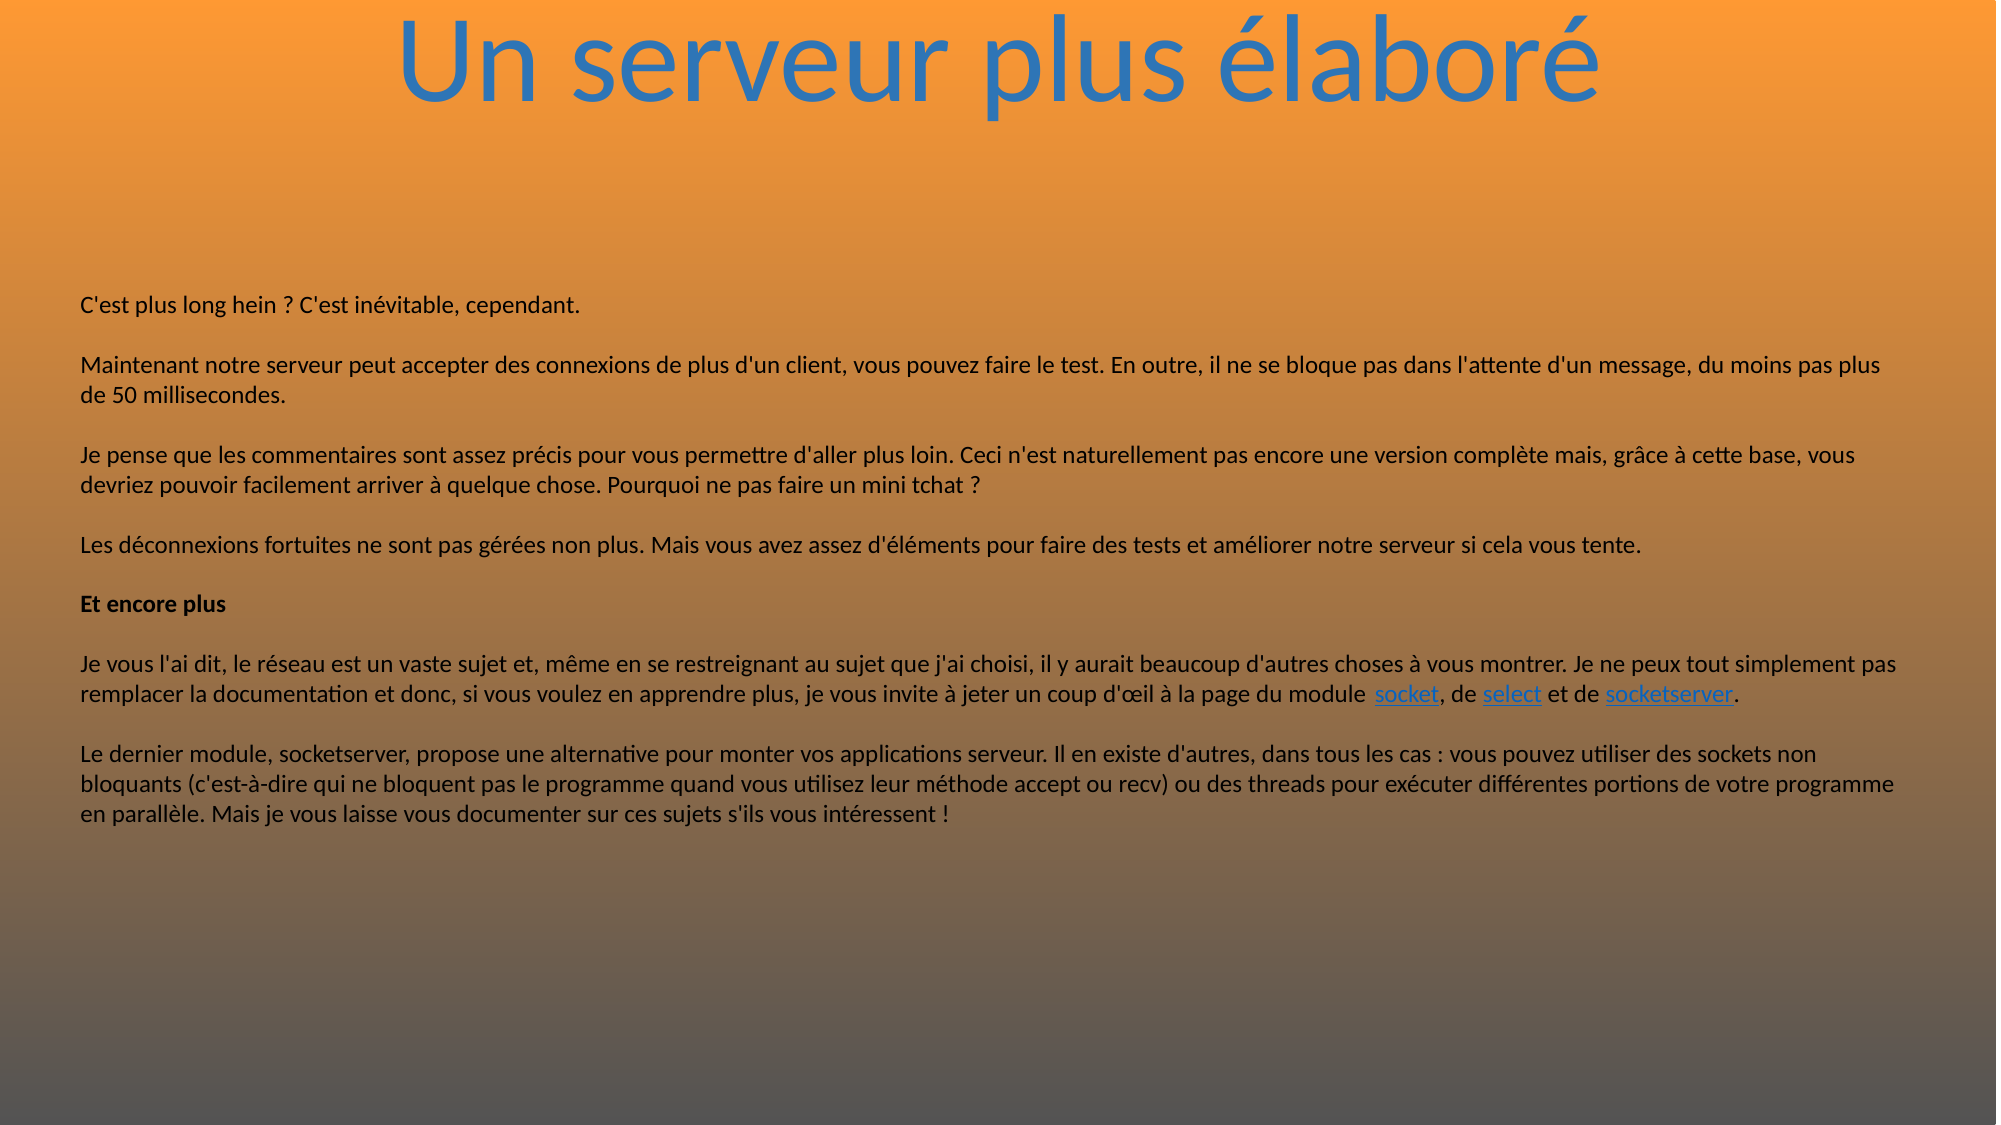

# Un serveur plus élaboré
C'est plus long hein ? C'est inévitable, cependant.

Maintenant notre serveur peut accepter des connexions de plus d'un client, vous pouvez faire le test. En outre, il ne se bloque pas dans l'attente d'un message, du moins pas plus de 50 millisecondes.

Je pense que les commentaires sont assez précis pour vous permettre d'aller plus loin. Ceci n'est naturellement pas encore une version complète mais, grâce à cette base, vous devriez pouvoir facilement arriver à quelque chose. Pourquoi ne pas faire un mini tchat ?

Les déconnexions fortuites ne sont pas gérées non plus. Mais vous avez assez d'éléments pour faire des tests et améliorer notre serveur si cela vous tente.

Et encore plus

Je vous l'ai dit, le réseau est un vaste sujet et, même en se restreignant au sujet que j'ai choisi, il y aurait beaucoup d'autres choses à vous montrer. Je ne peux tout simplement pas remplacer la documentation et donc, si vous voulez en apprendre plus, je vous invite à jeter un coup d'œil à la page du module socket, de select et de socketserver.

Le dernier module, socketserver, propose une alternative pour monter vos applications serveur. Il en existe d'autres, dans tous les cas : vous pouvez utiliser des sockets non bloquants (c'est-à-dire qui ne bloquent pas le programme quand vous utilisez leur méthode accept ou recv) ou des threads pour exécuter différentes portions de votre programme en parallèle. Mais je vous laisse vous documenter sur ces sujets s'ils vous intéressent !

522